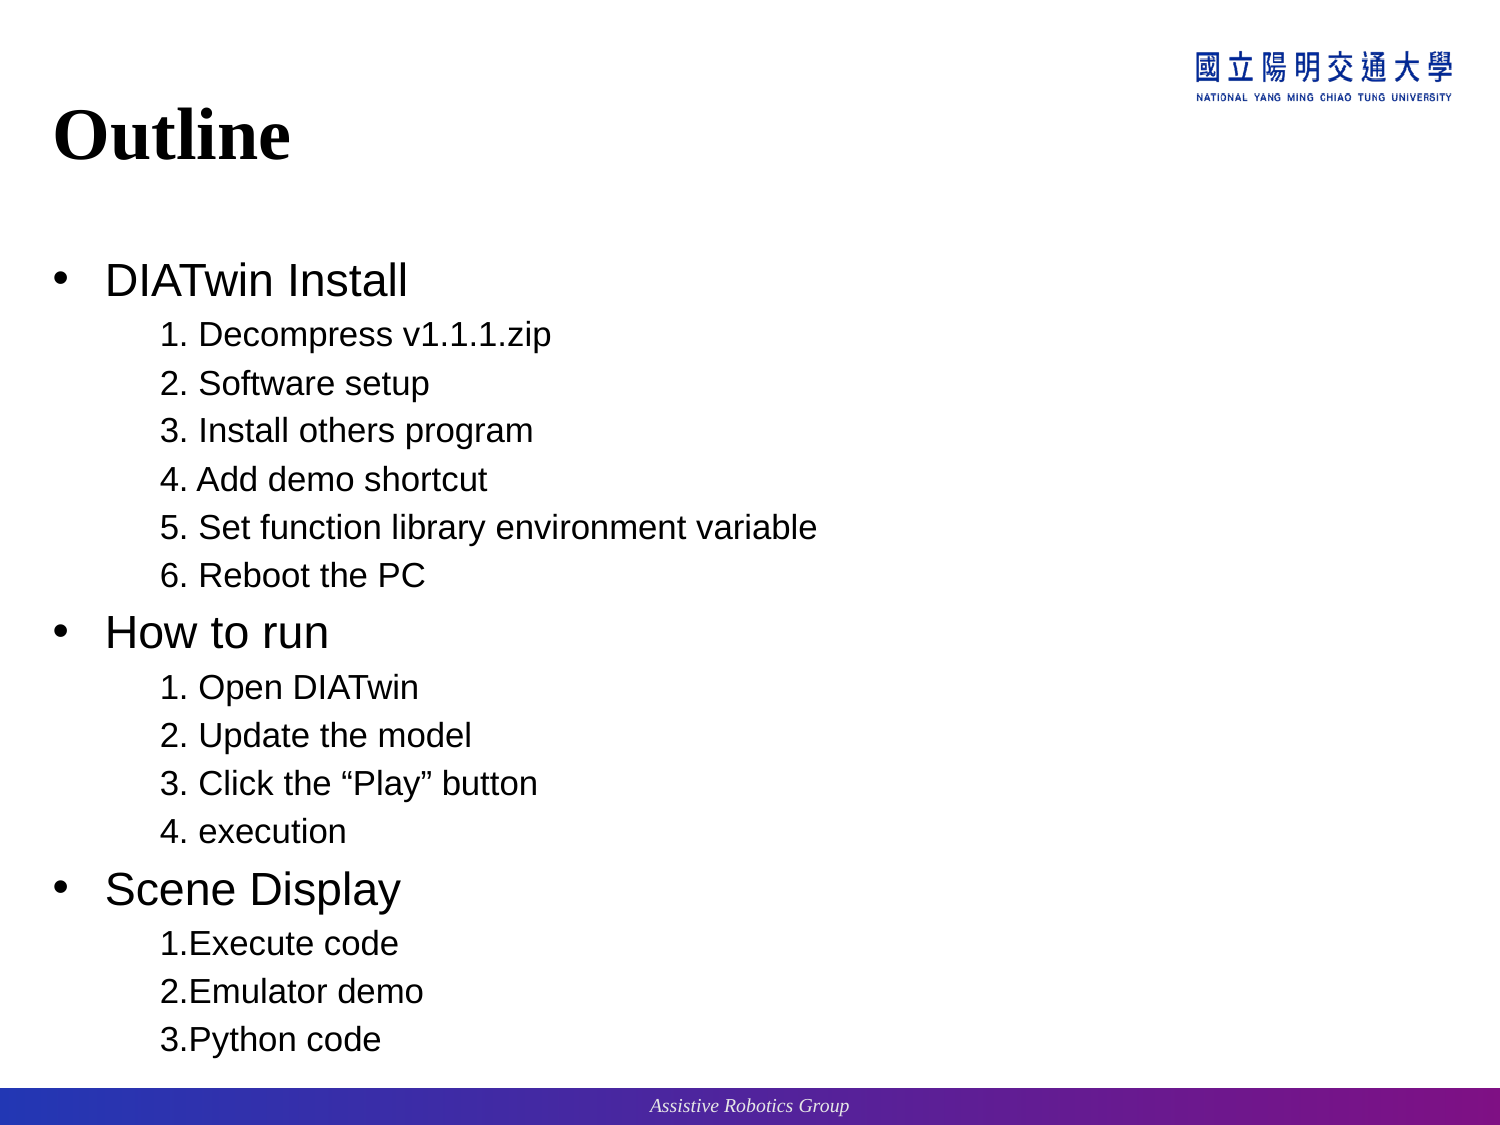

# Outline
DIATwin Install
           1. Decompress v1.1.1.zip
           2. Software setup
           3. Install others program
           4. Add demo shortcut
           5. Set function library environment variable
           6. Reboot the PC
How to run
           1. Open DIATwin
           2. Update the model
           3. Click the “Play” button
           4. execution
Scene Display
           1.Execute code
           2.Emulator demo
           3.Python code